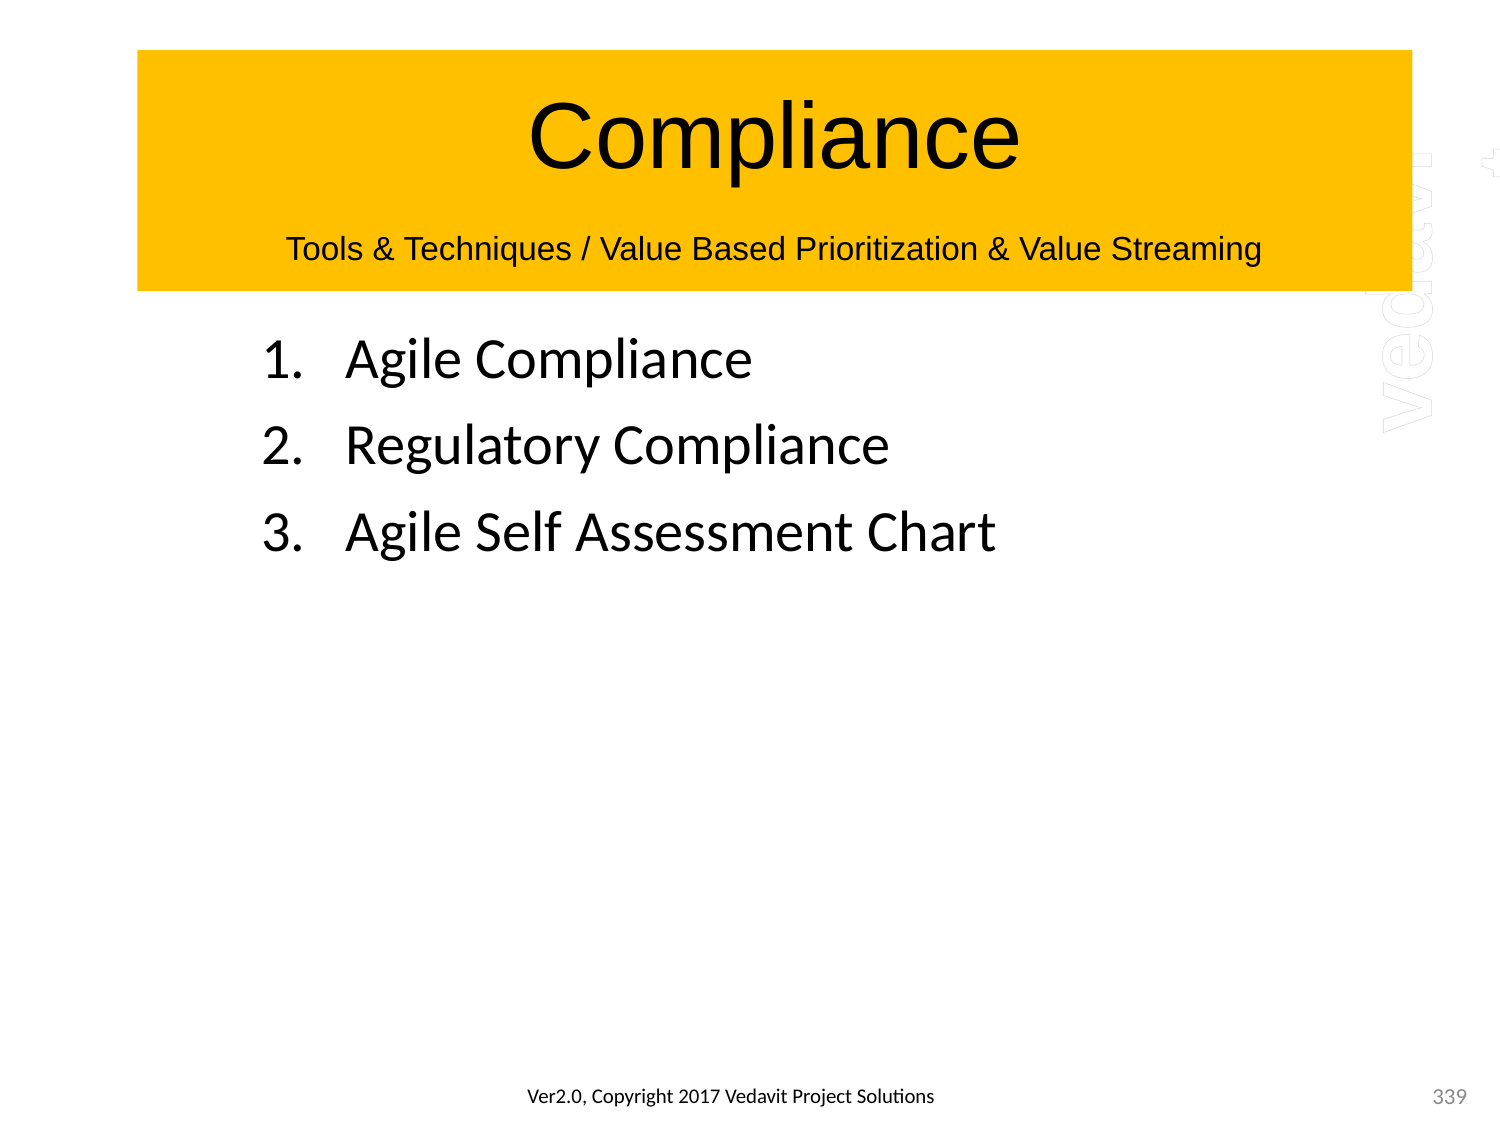

# Compliance Tools & Techniques / Value Based Prioritization & Value Streaming
Agile Compliance
Regulatory Compliance
Agile Self Assessment Chart

339